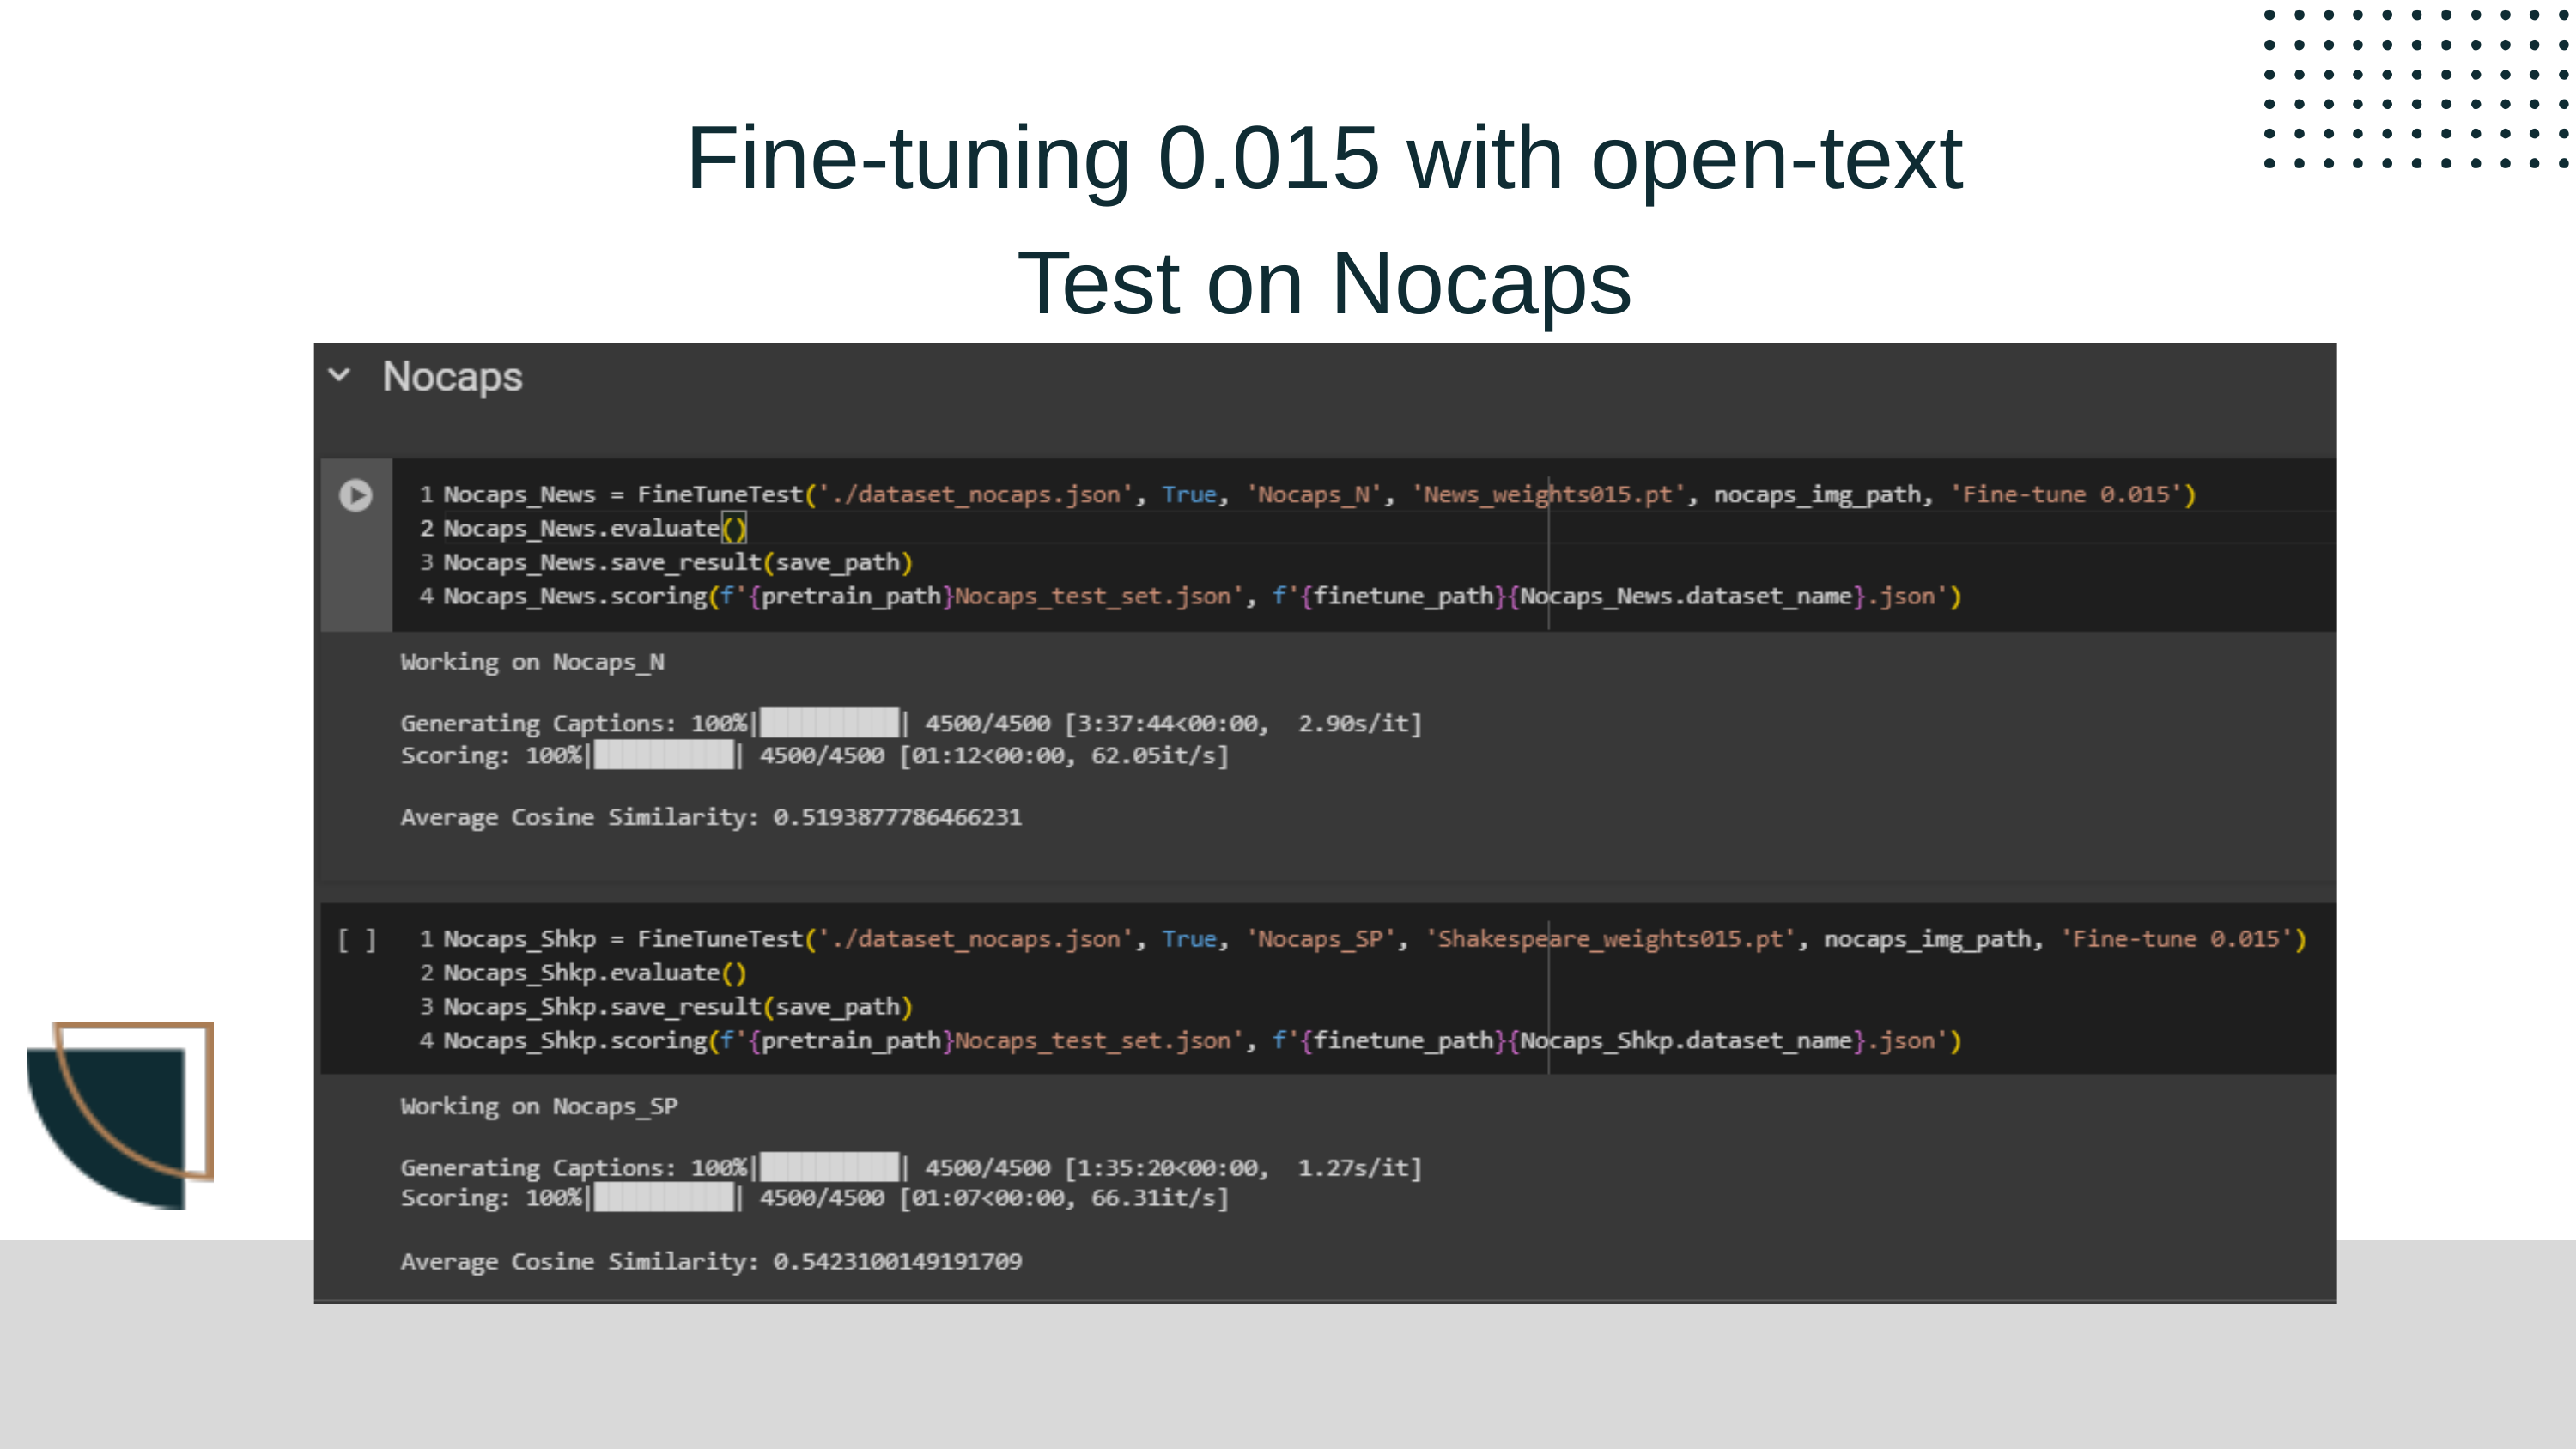

Fine-tuning 0.015 with open-text
Test on Nocaps